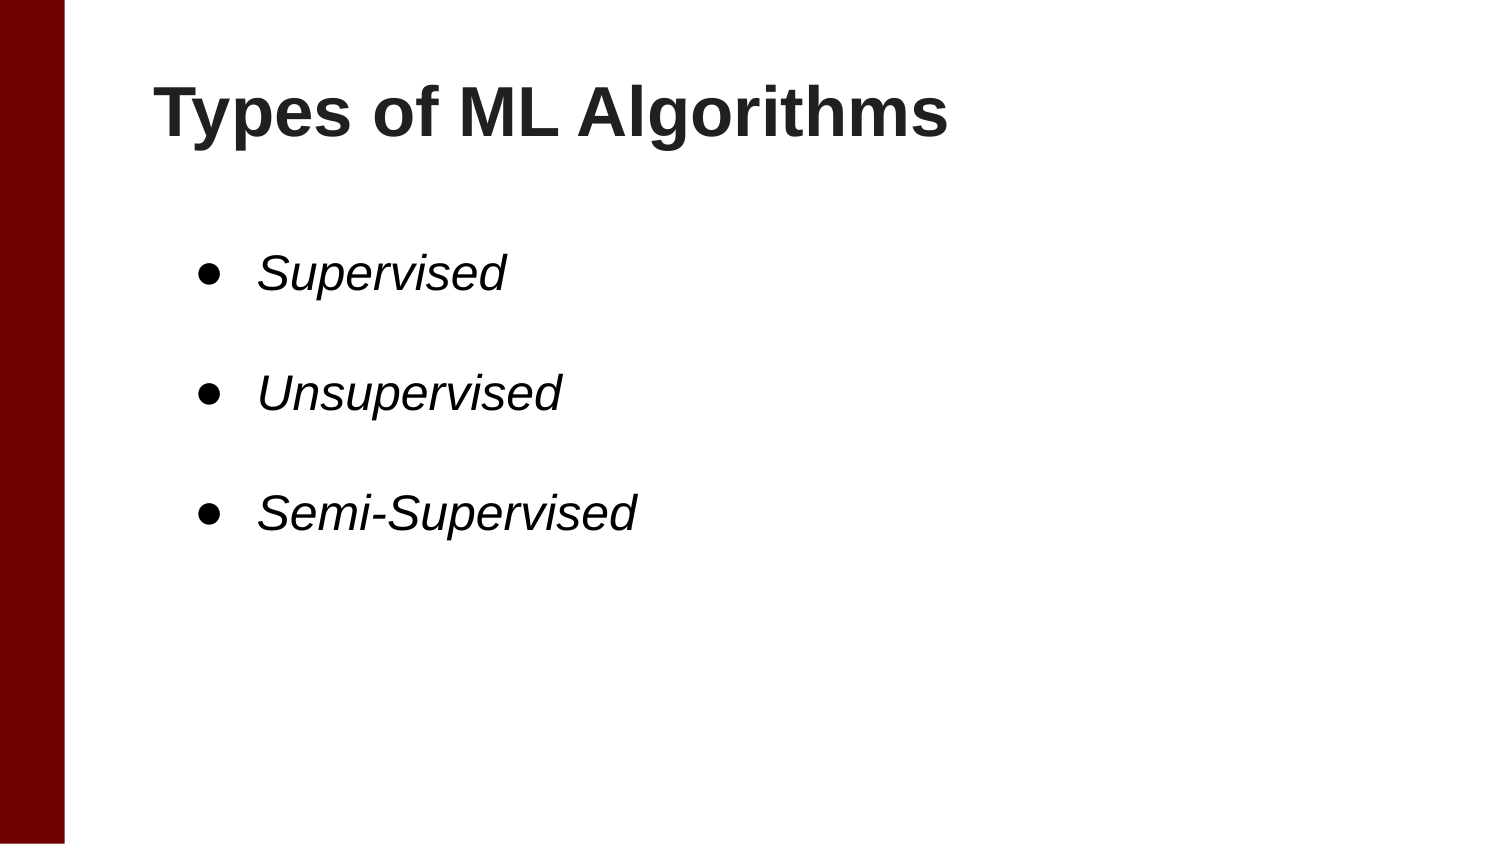

Types of ML Algorithms
Supervised

Unsupervised

Semi-Supervised